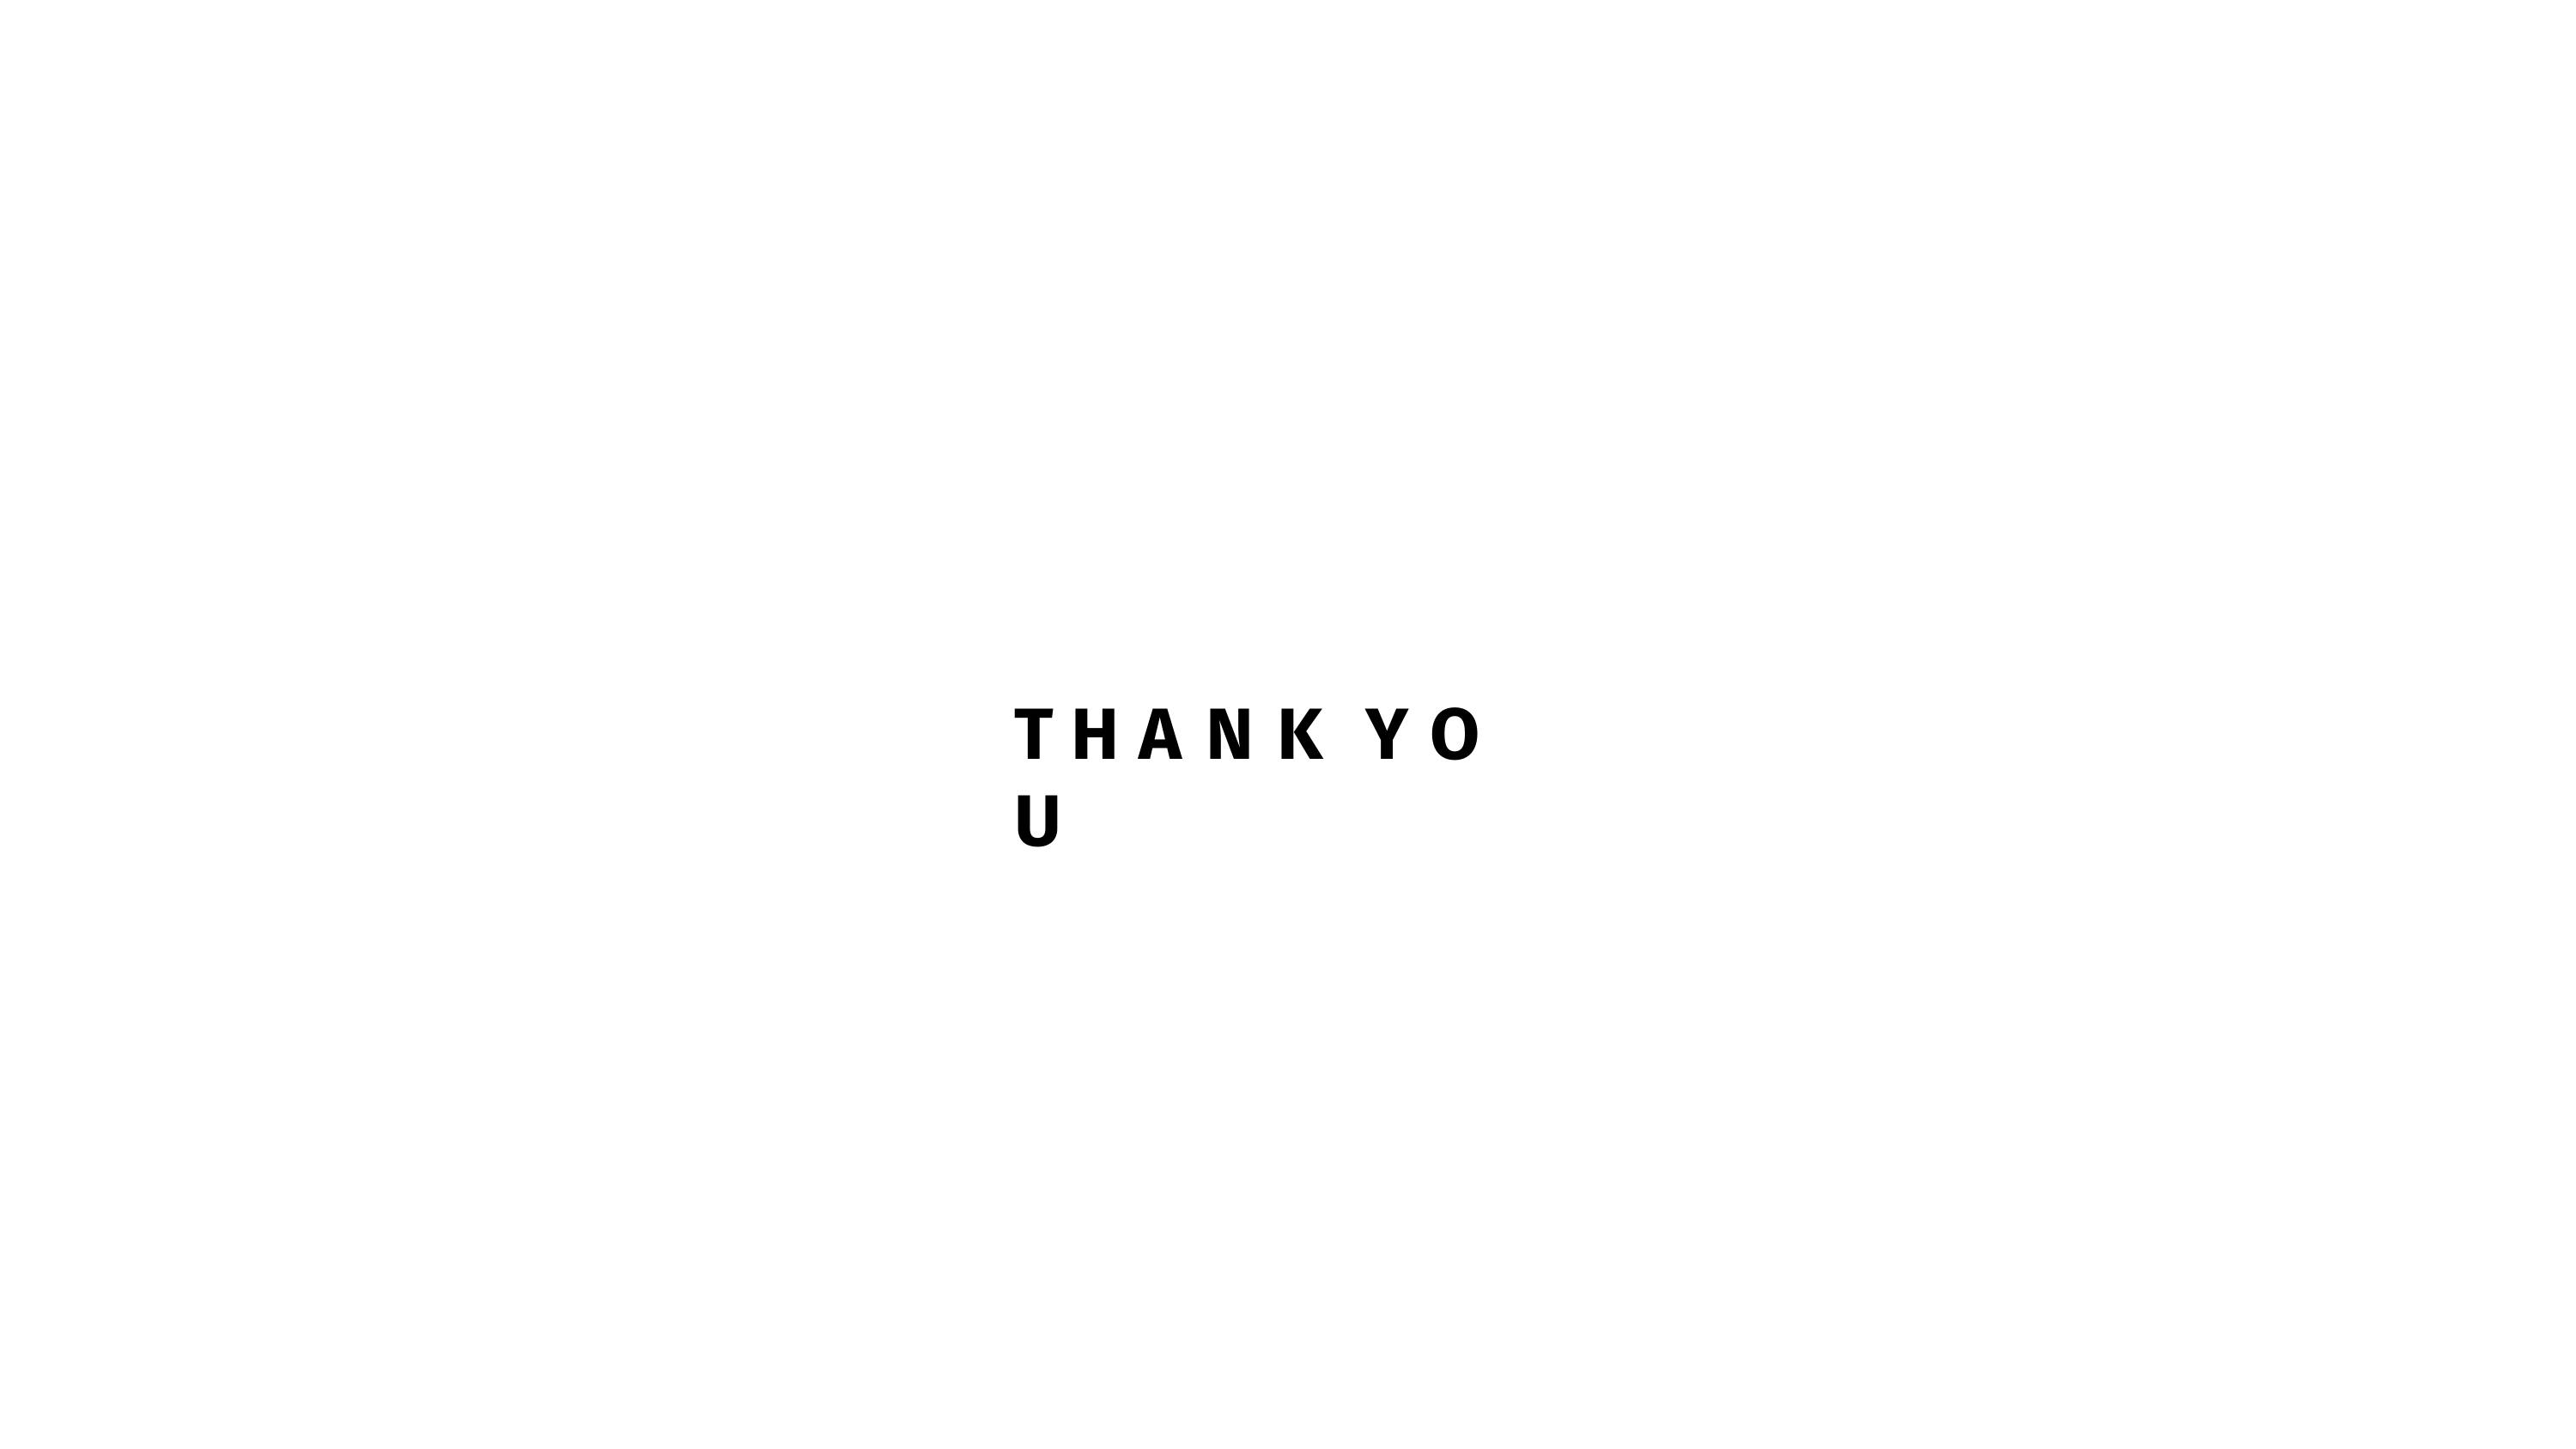

# T H A N K	Y O U